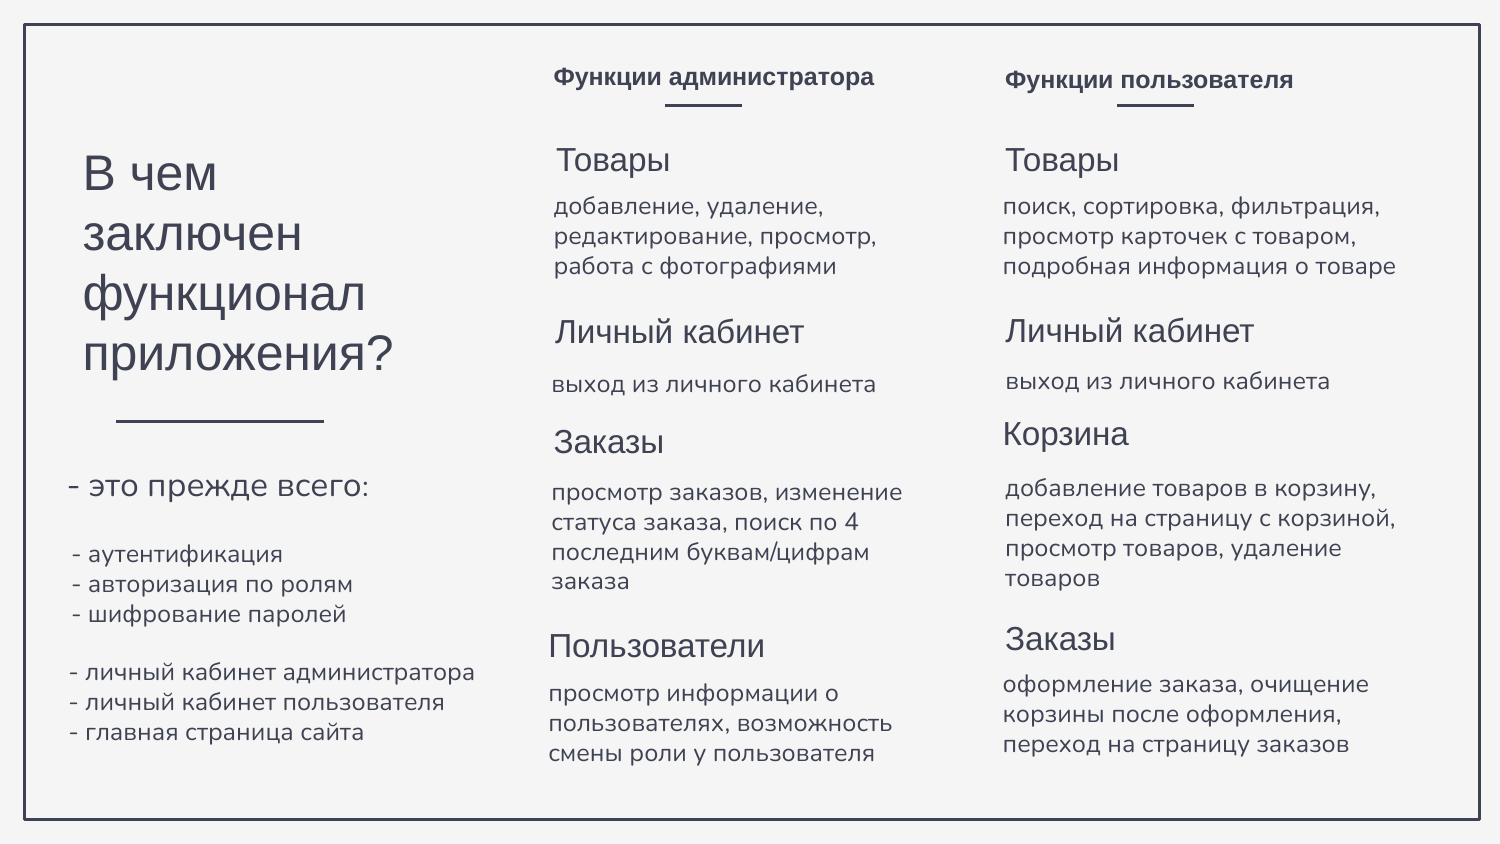

Функции администратора
Функции пользователя
Товары
Товары
В чем заключен функционал приложения?
добавление, удаление, редактирование, просмотр, работа с фотографиями
поиск, сортировка, фильтрация, просмотр карточек с товаром, подробная информация о товаре
Личный кабинет
Личный кабинет
выход из личного кабинета
выход из личного кабинета
Корзина
Заказы
добавление товаров в корзину, переход на страницу с корзиной, просмотр товаров, удаление товаров
- это прежде всего:
просмотр заказов, изменение статуса заказа, поиск по 4 последним буквам/цифрам заказа

 - аутентификация
 - авторизация по ролям
 - шифрование паролей

Заказы
Пользователи
- личный кабинет администратора
- личный кабинет пользователя
- главная страница сайта
оформление заказа, очищение корзины после оформления, переход на страницу заказов
просмотр информации о пользователях, возможность смены роли у пользователя